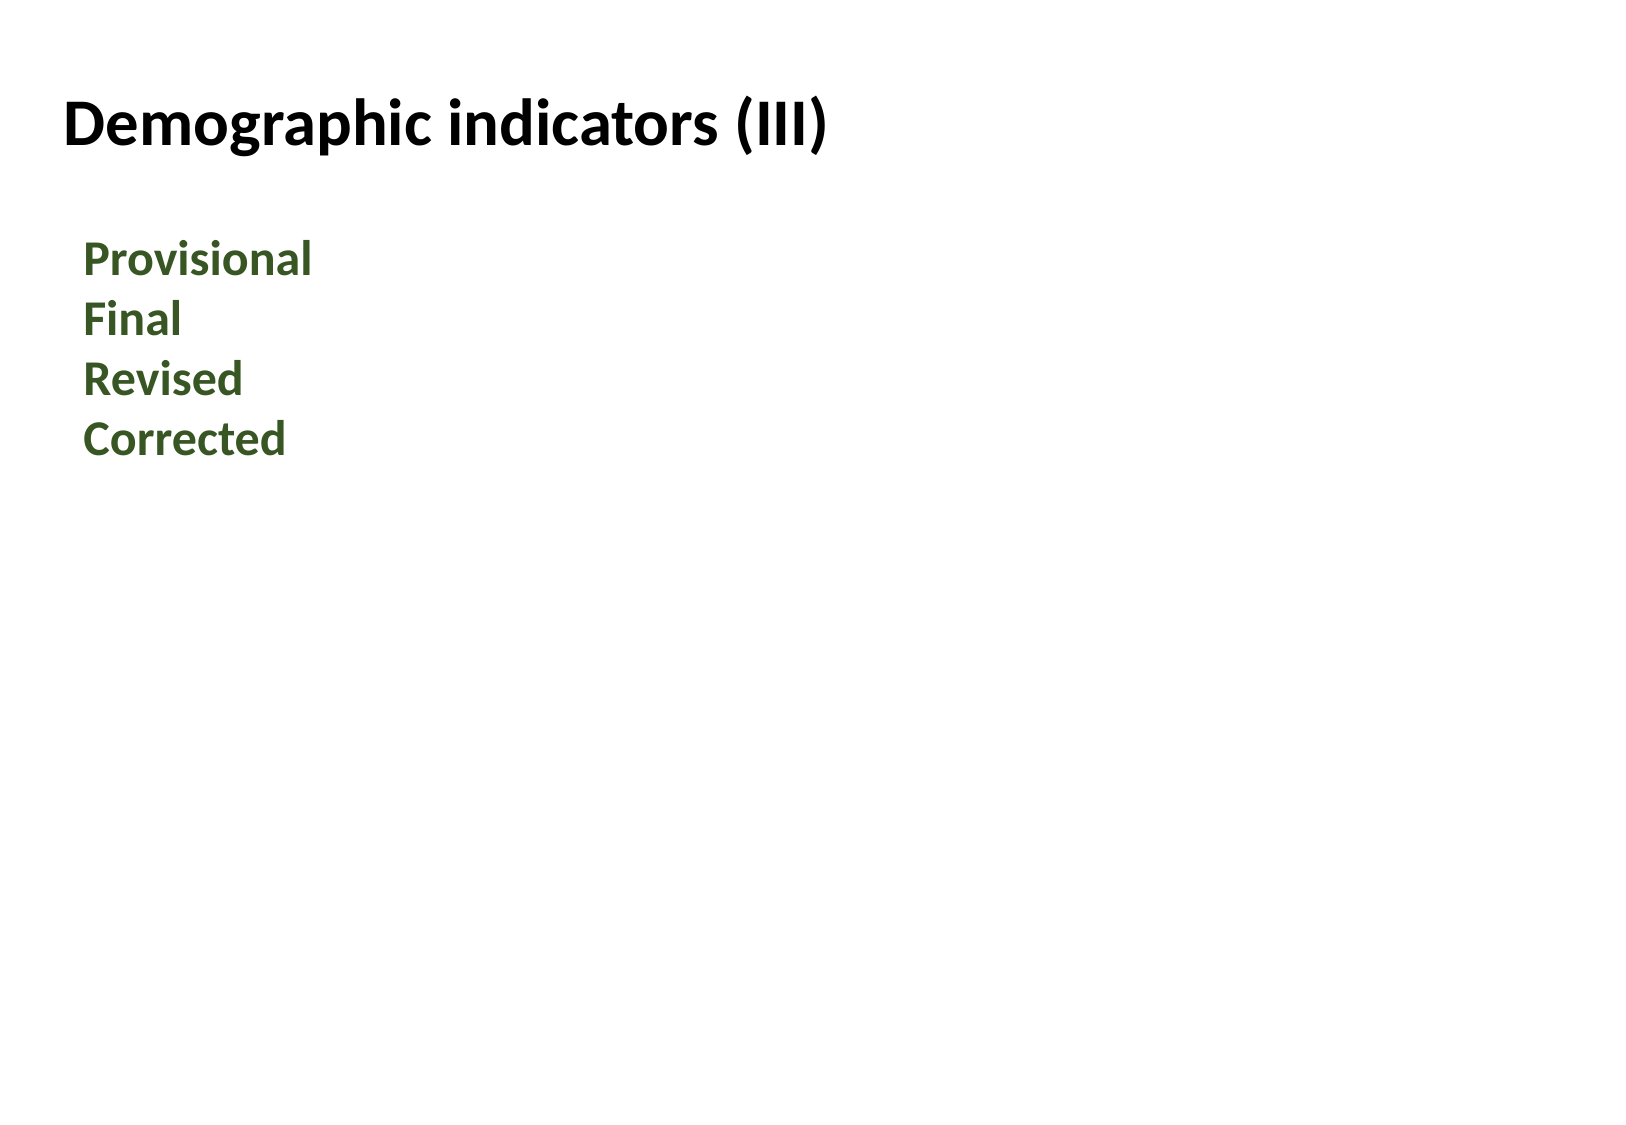

Demographic indicators (III)
Provisional
Final
Revised
Corrected